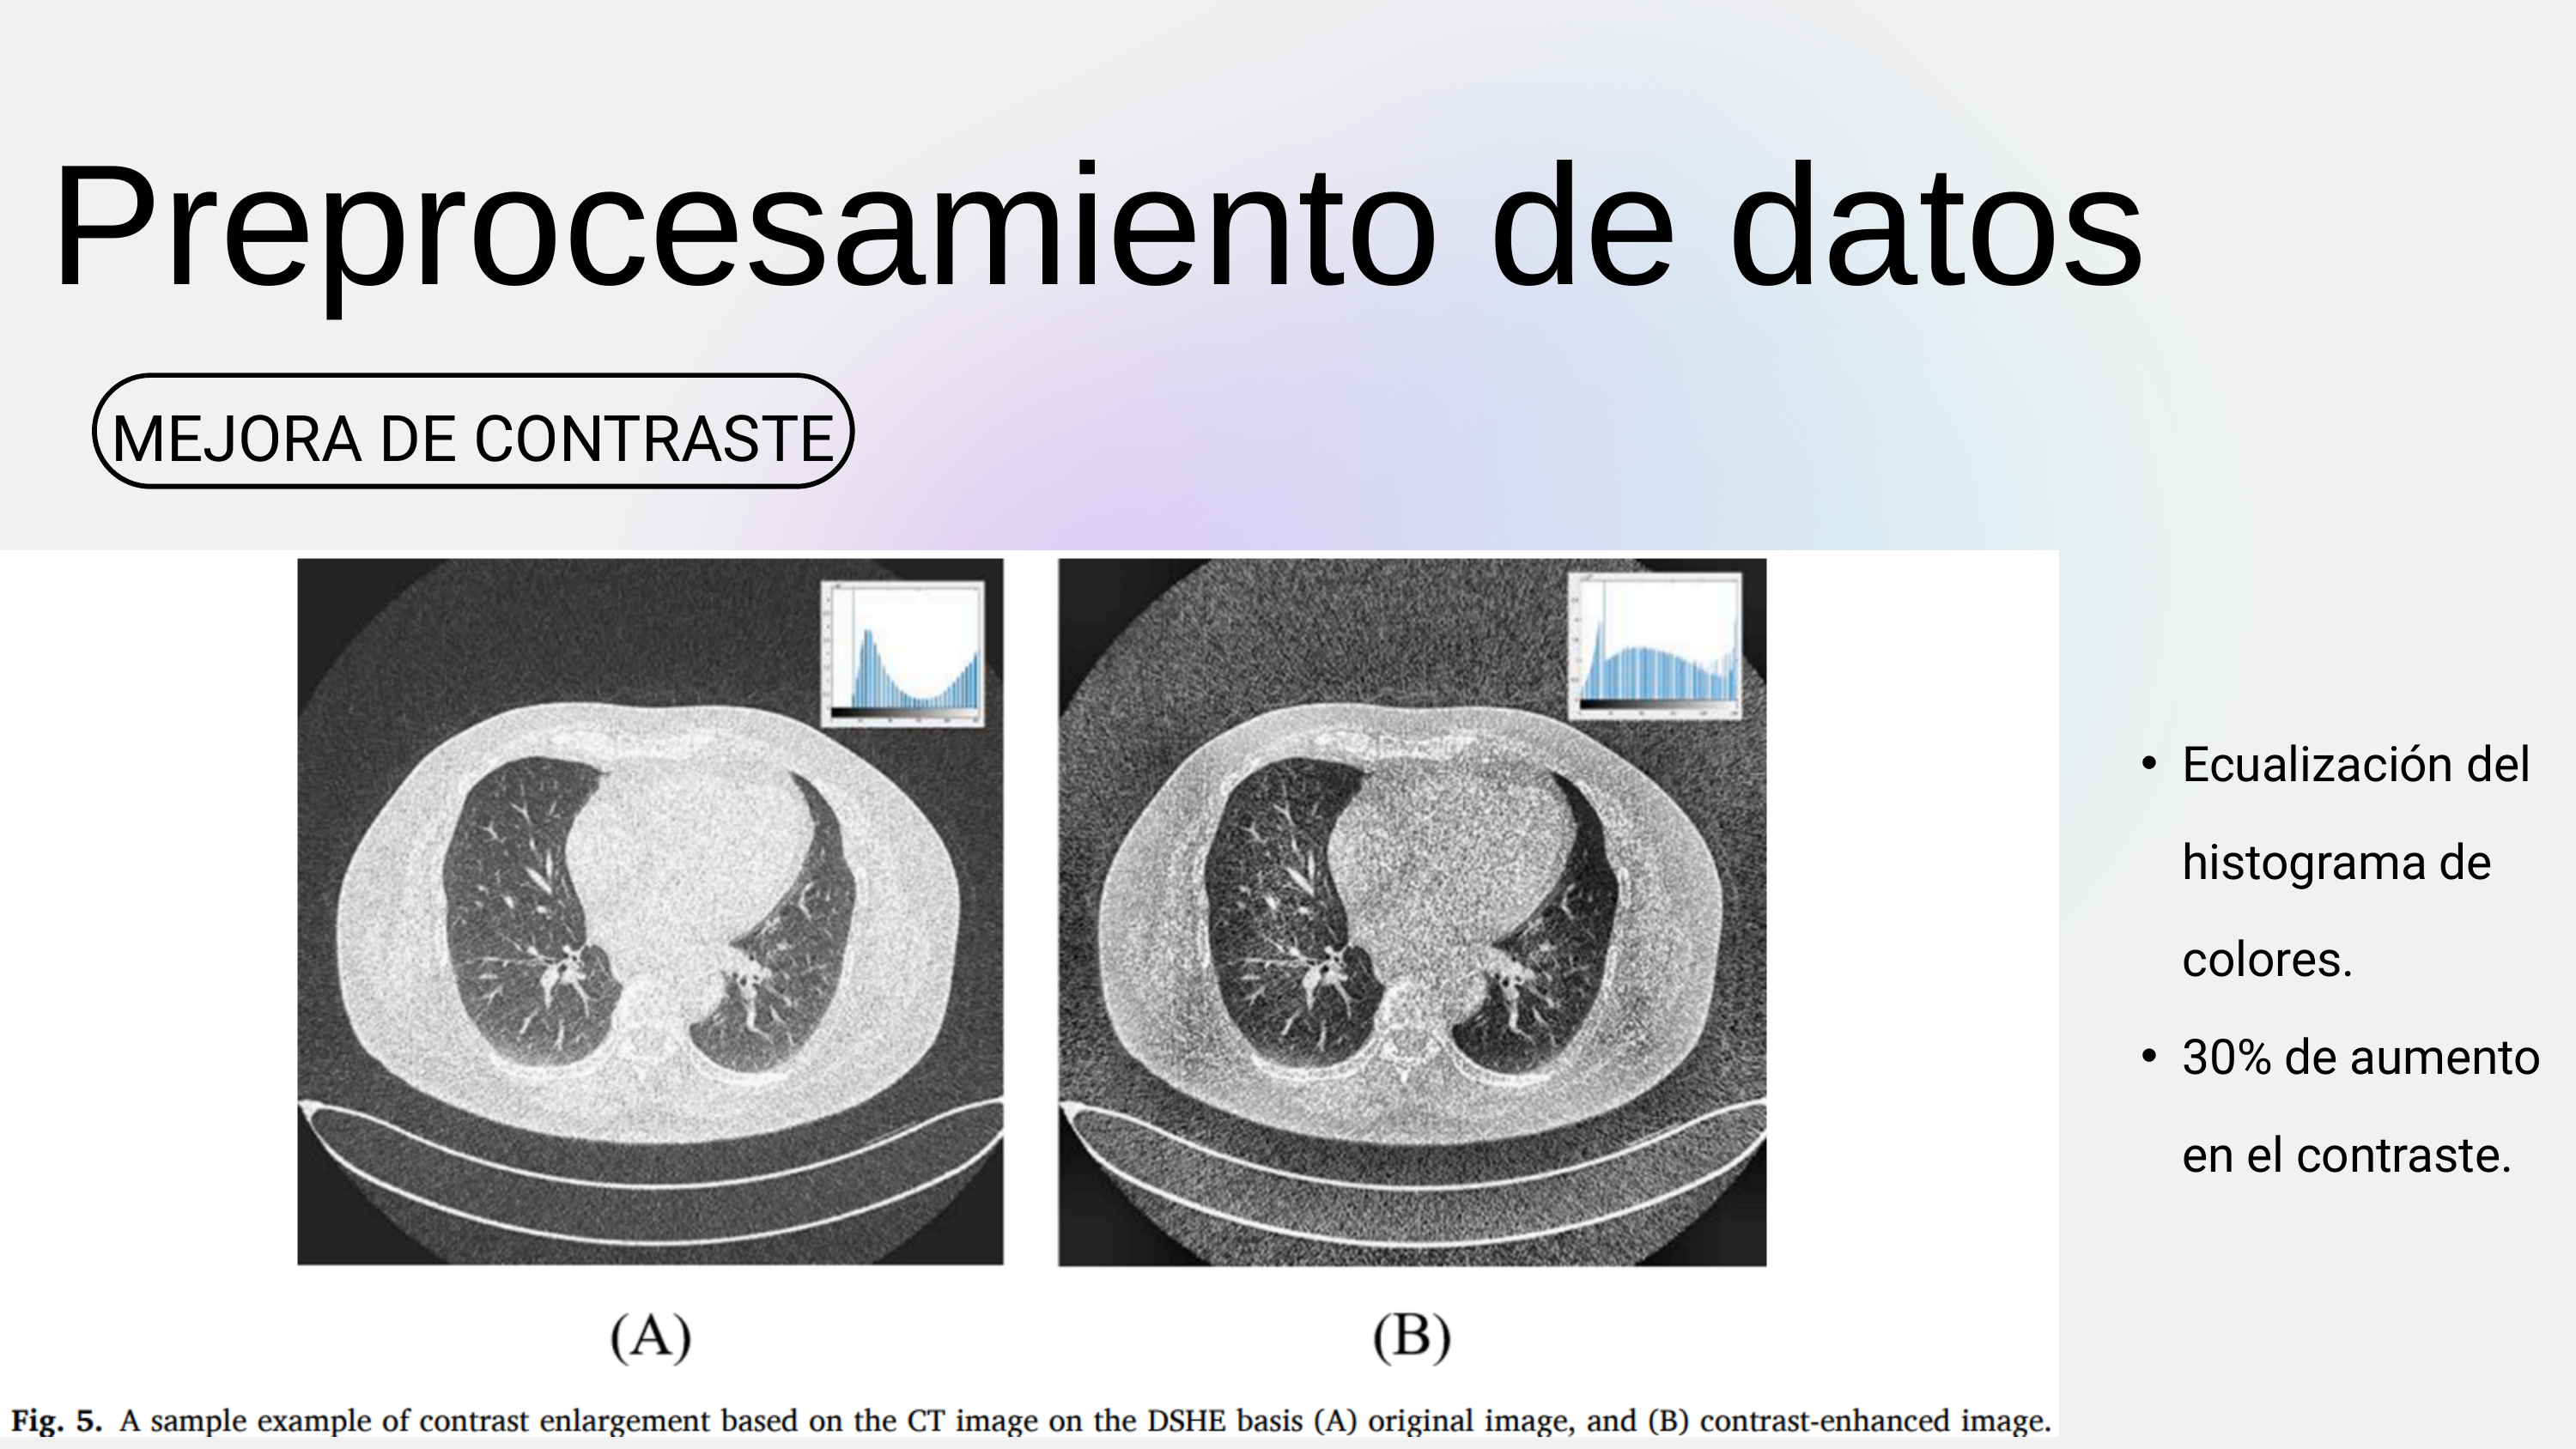

Preprocesamiento de datos

MEJORA DE CONTRASTE

Ecualización del histograma de colores.
30% de aumento en el contraste.